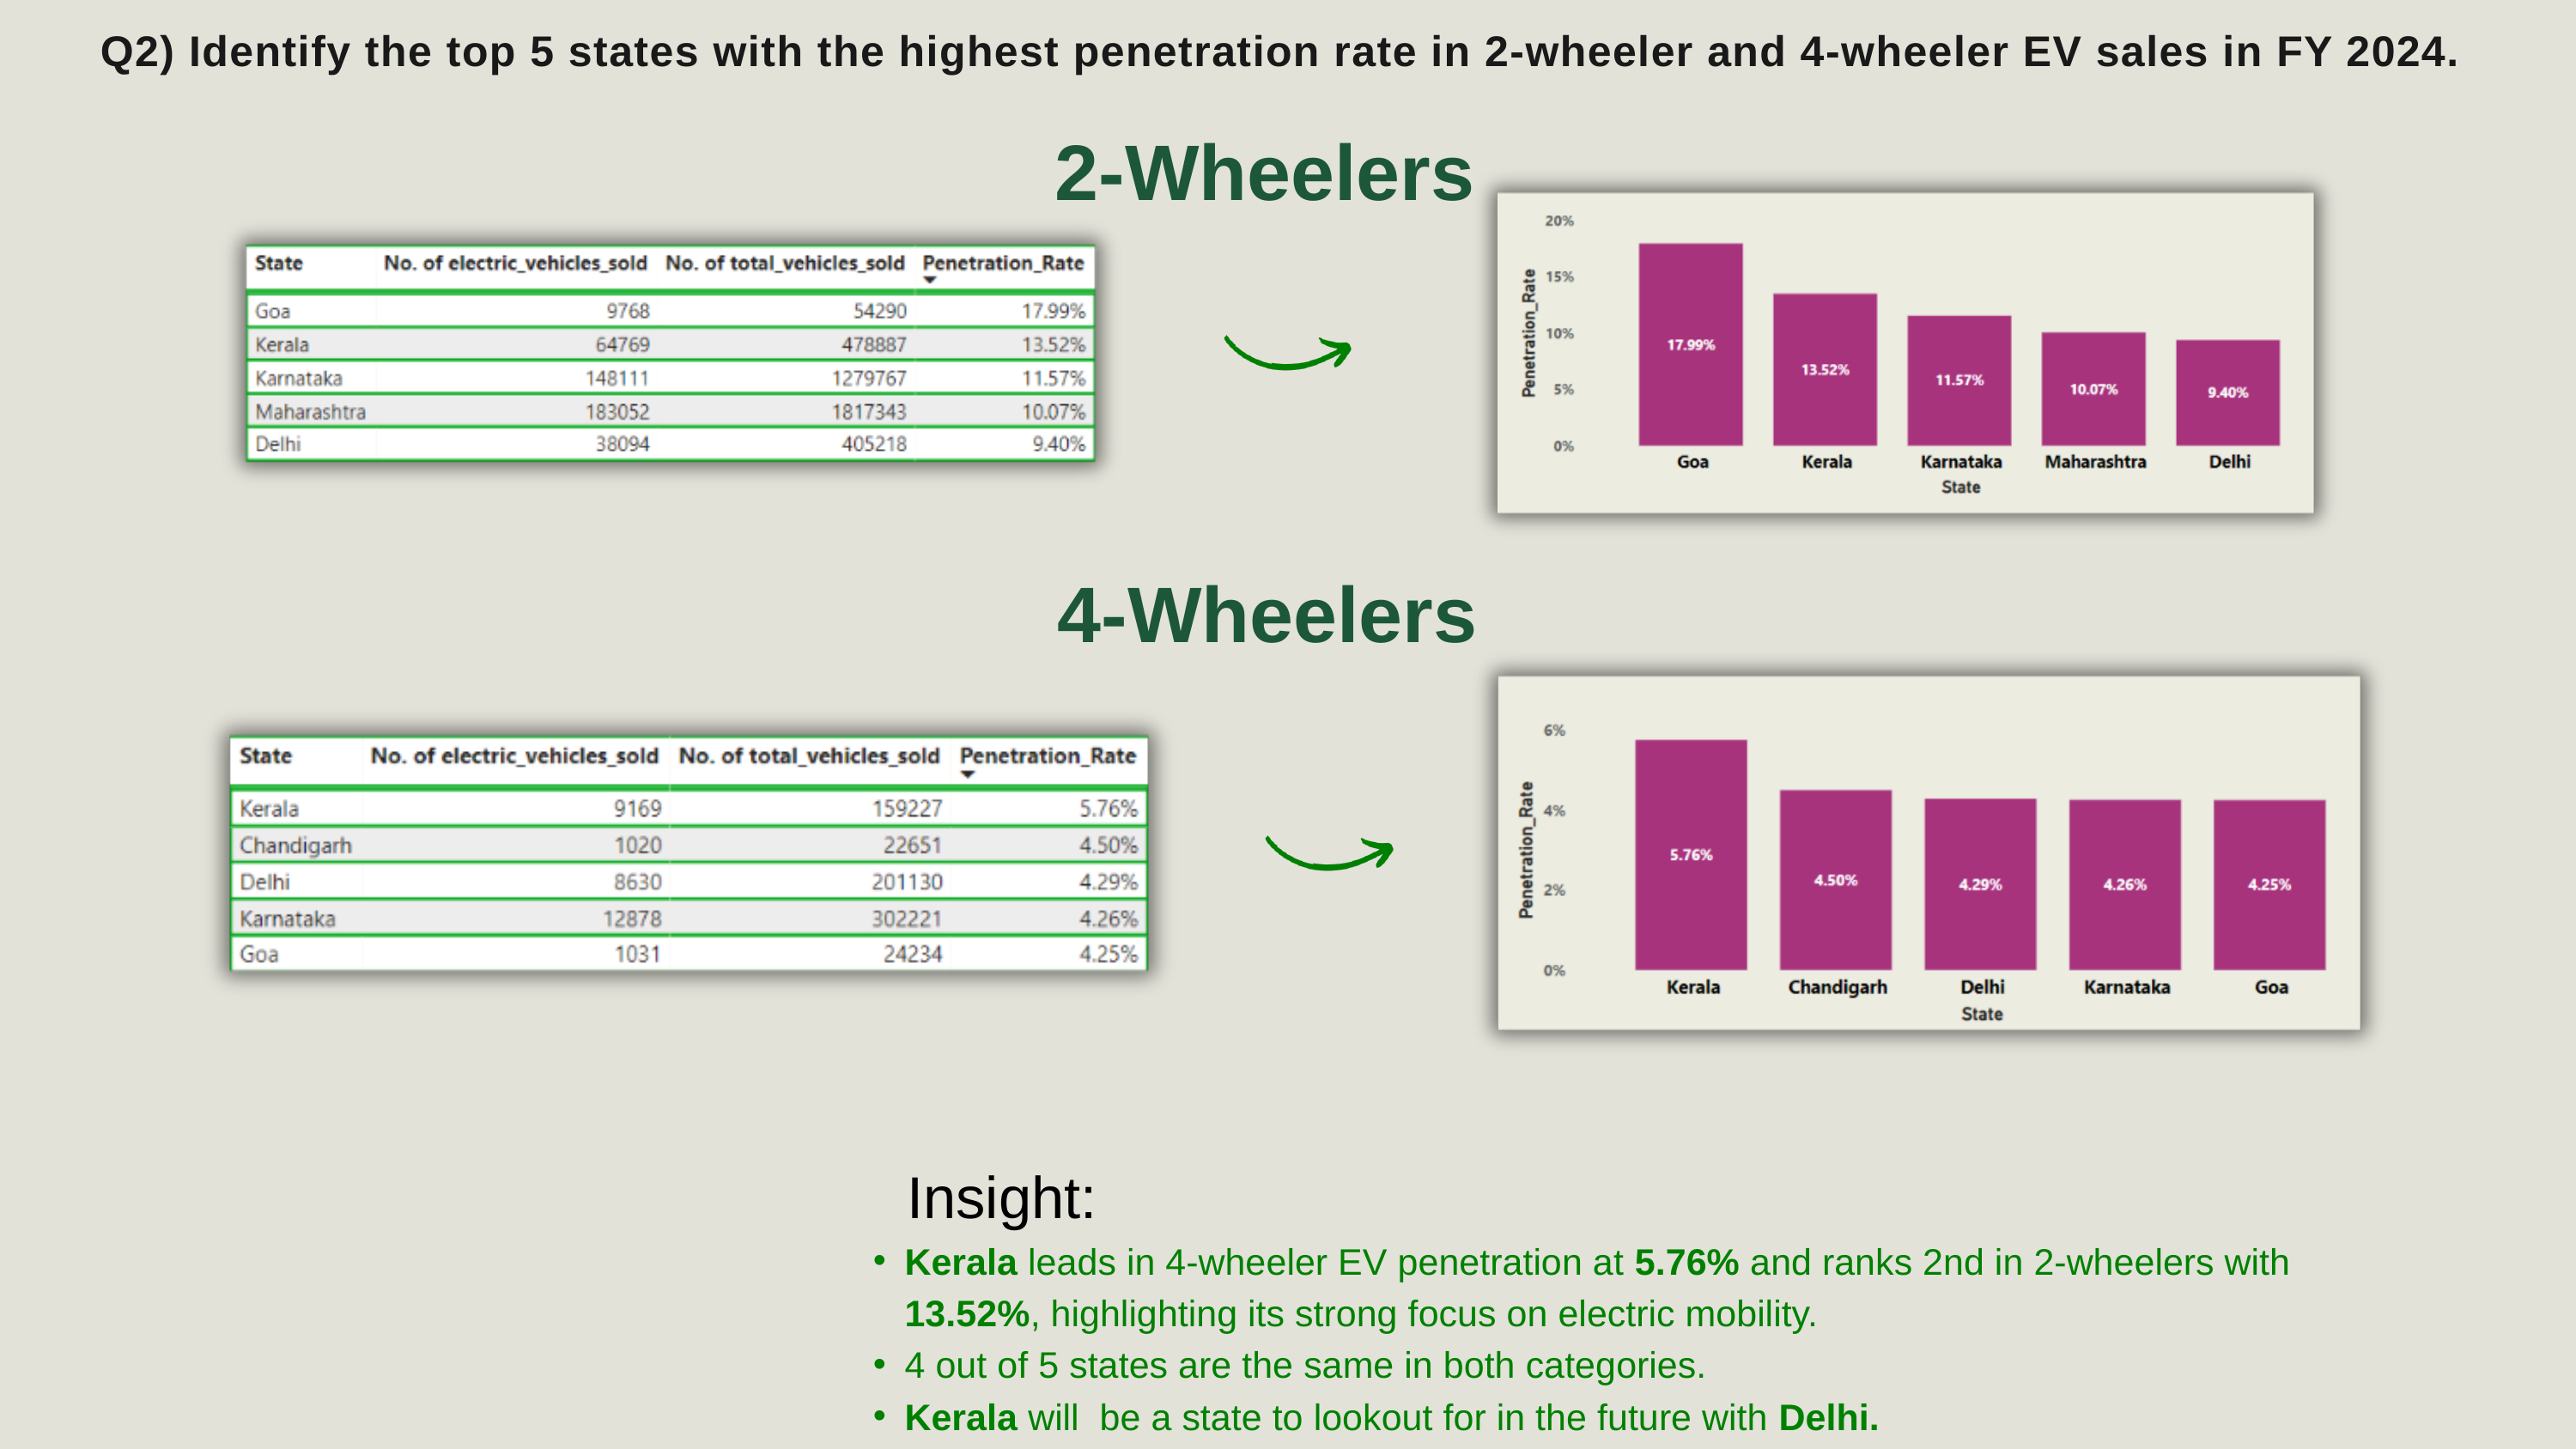

Q2) Identify the top 5 states with the highest penetration rate in 2-wheeler and 4-wheeler EV sales in FY 2024.
2-Wheelers

4-Wheelers

    Insight:
Kerala leads in 4-wheeler EV penetration at 5.76% and ranks 2nd in 2-wheelers with 13.52%, highlighting its strong focus on electric mobility.
4 out of 5 states are the same in both categories.
Kerala will  be a state to lookout for in the future with Delhi.